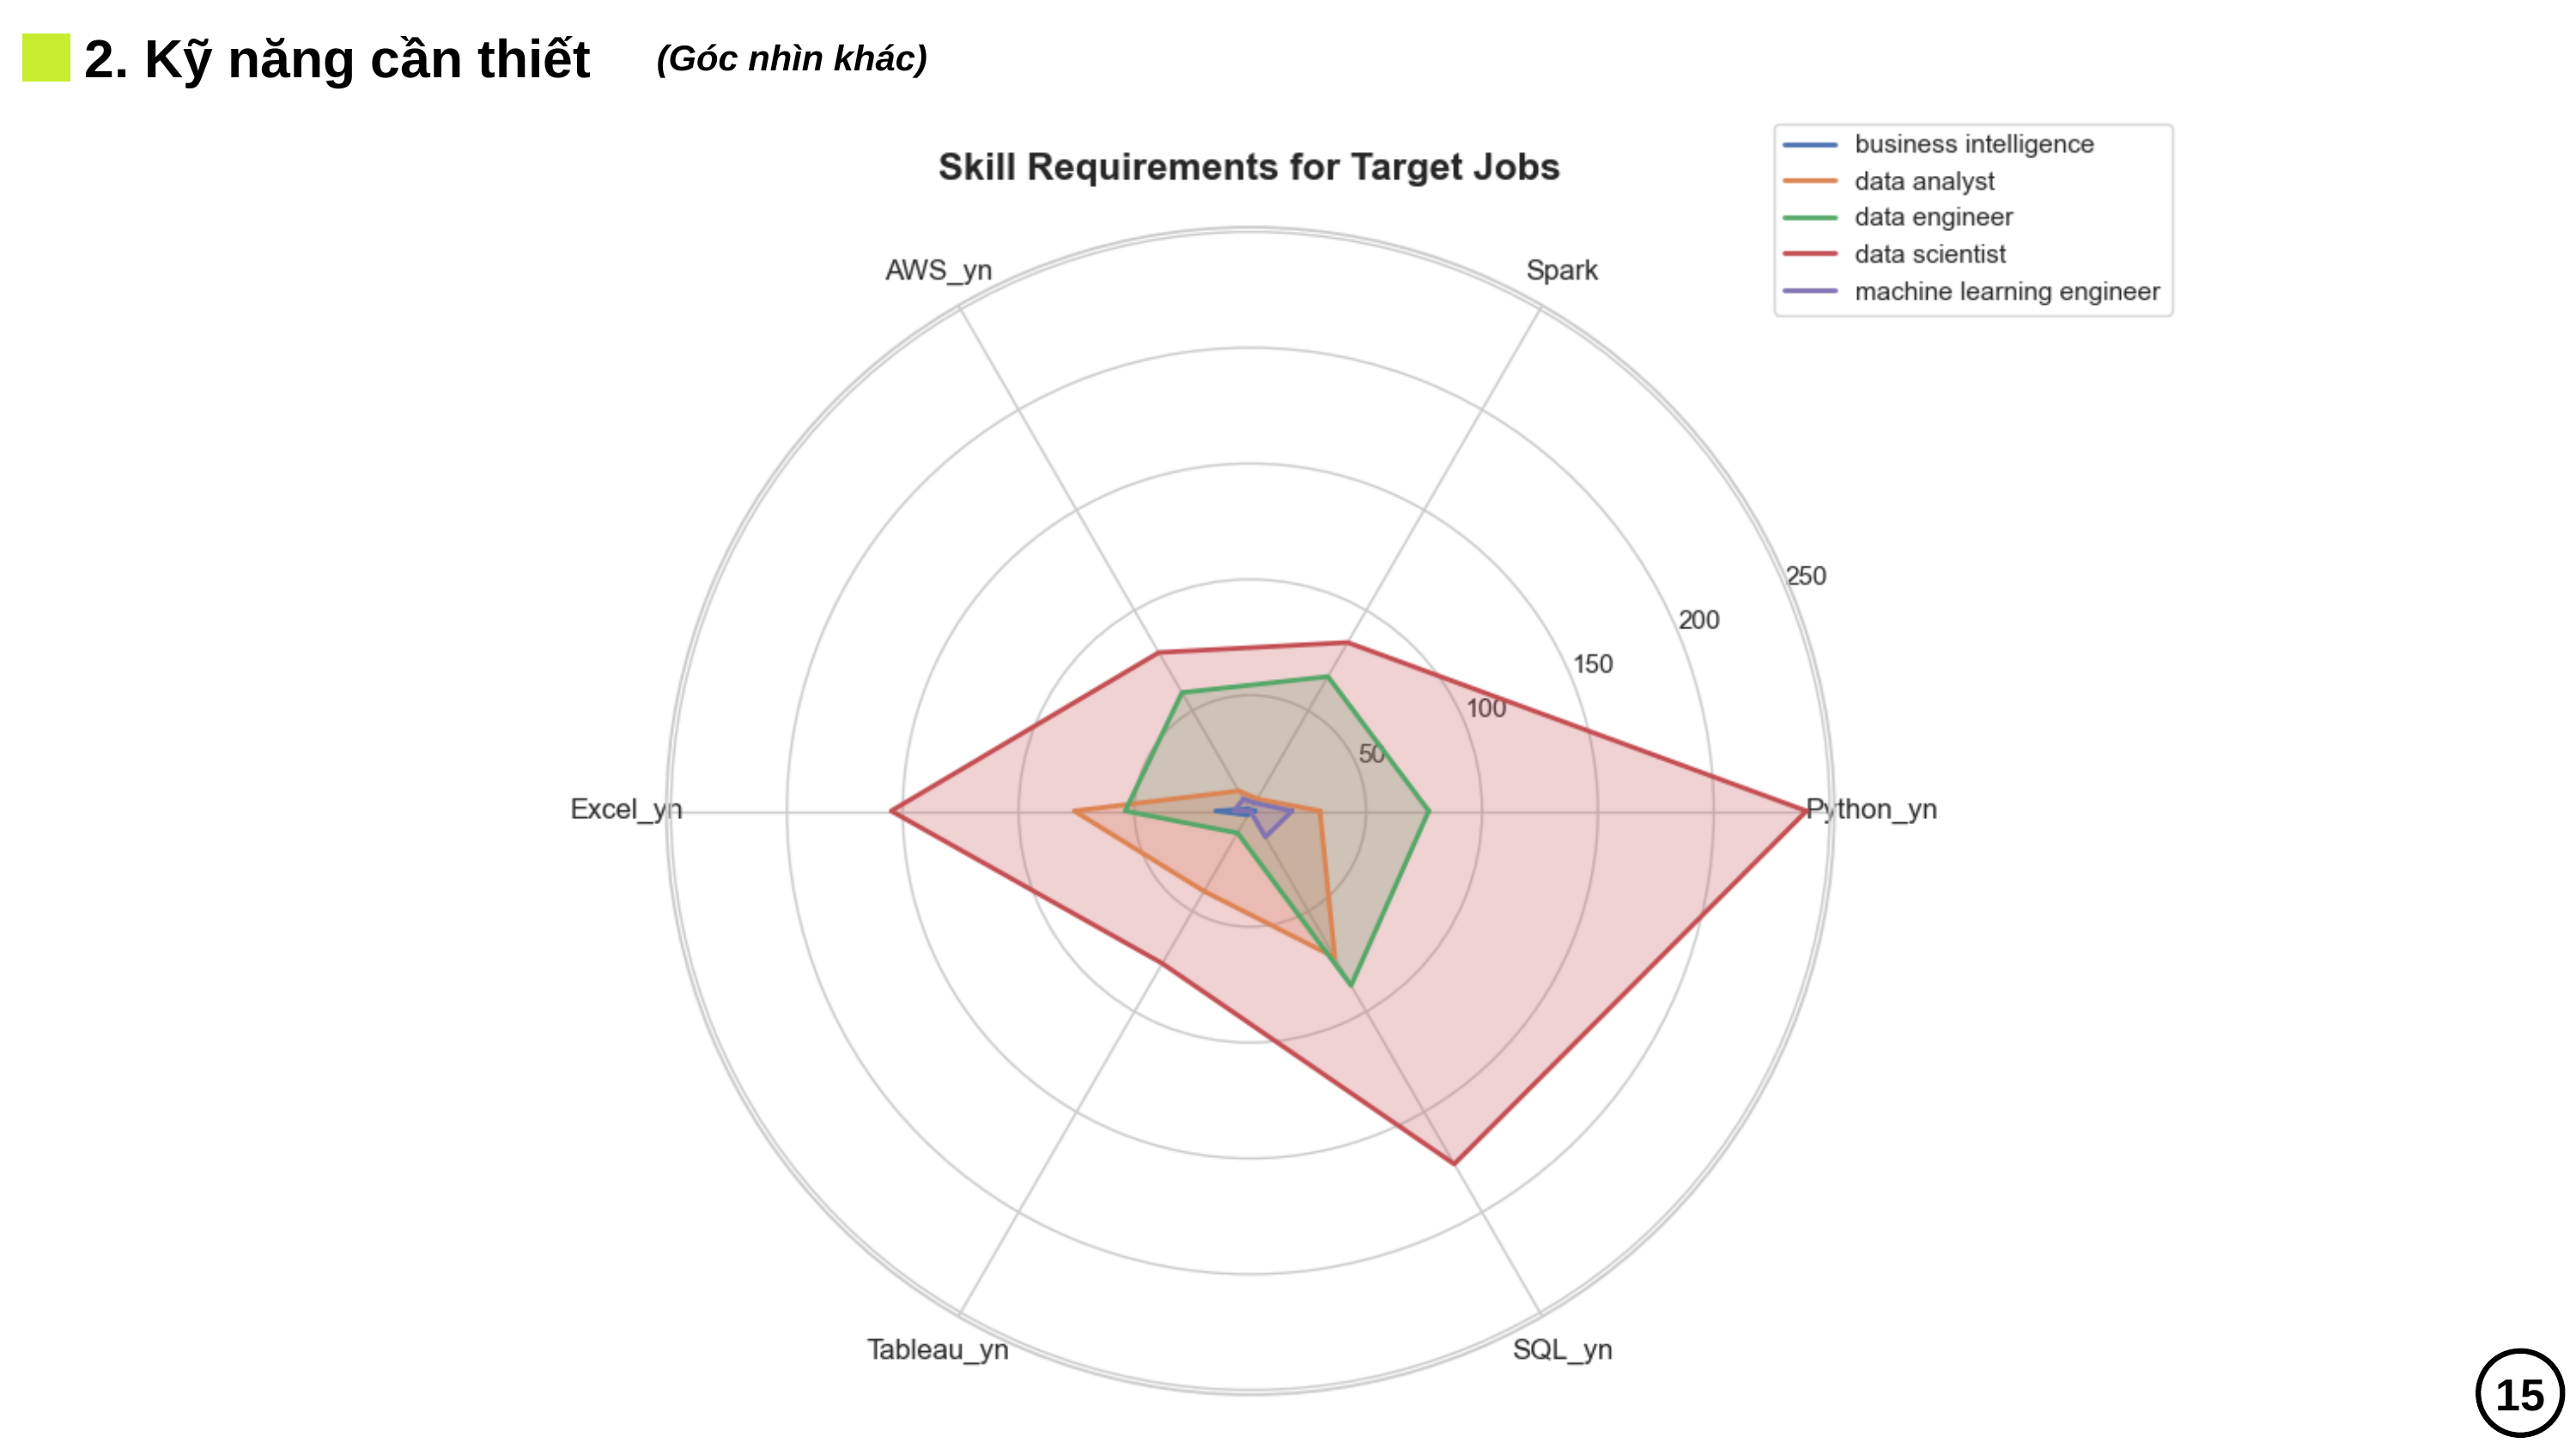

2. Kỹ năng cần thiết

(Góc nhìn khác)

15